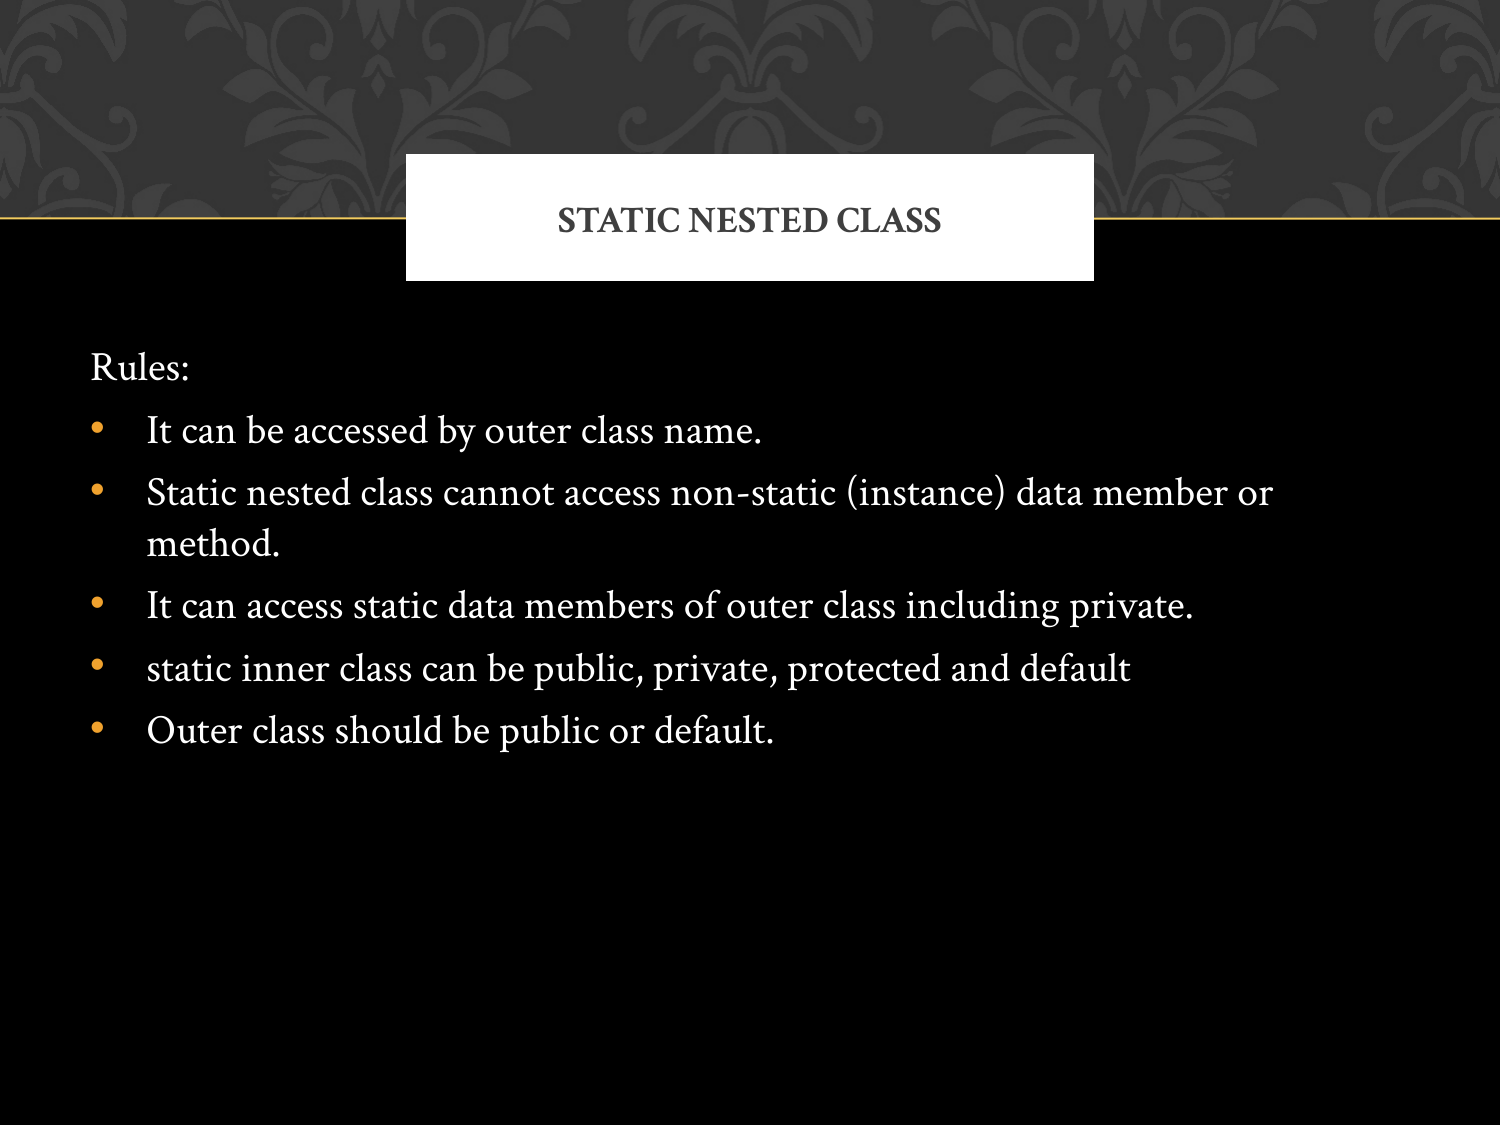

# STATIC NESTED CLASS
Rules:
It can be accessed by outer class name.
Static nested class cannot access non-static (instance) data member or method.
It can access static data members of outer class including private.
static inner class can be public, private, protected and default
Outer class should be public or default.